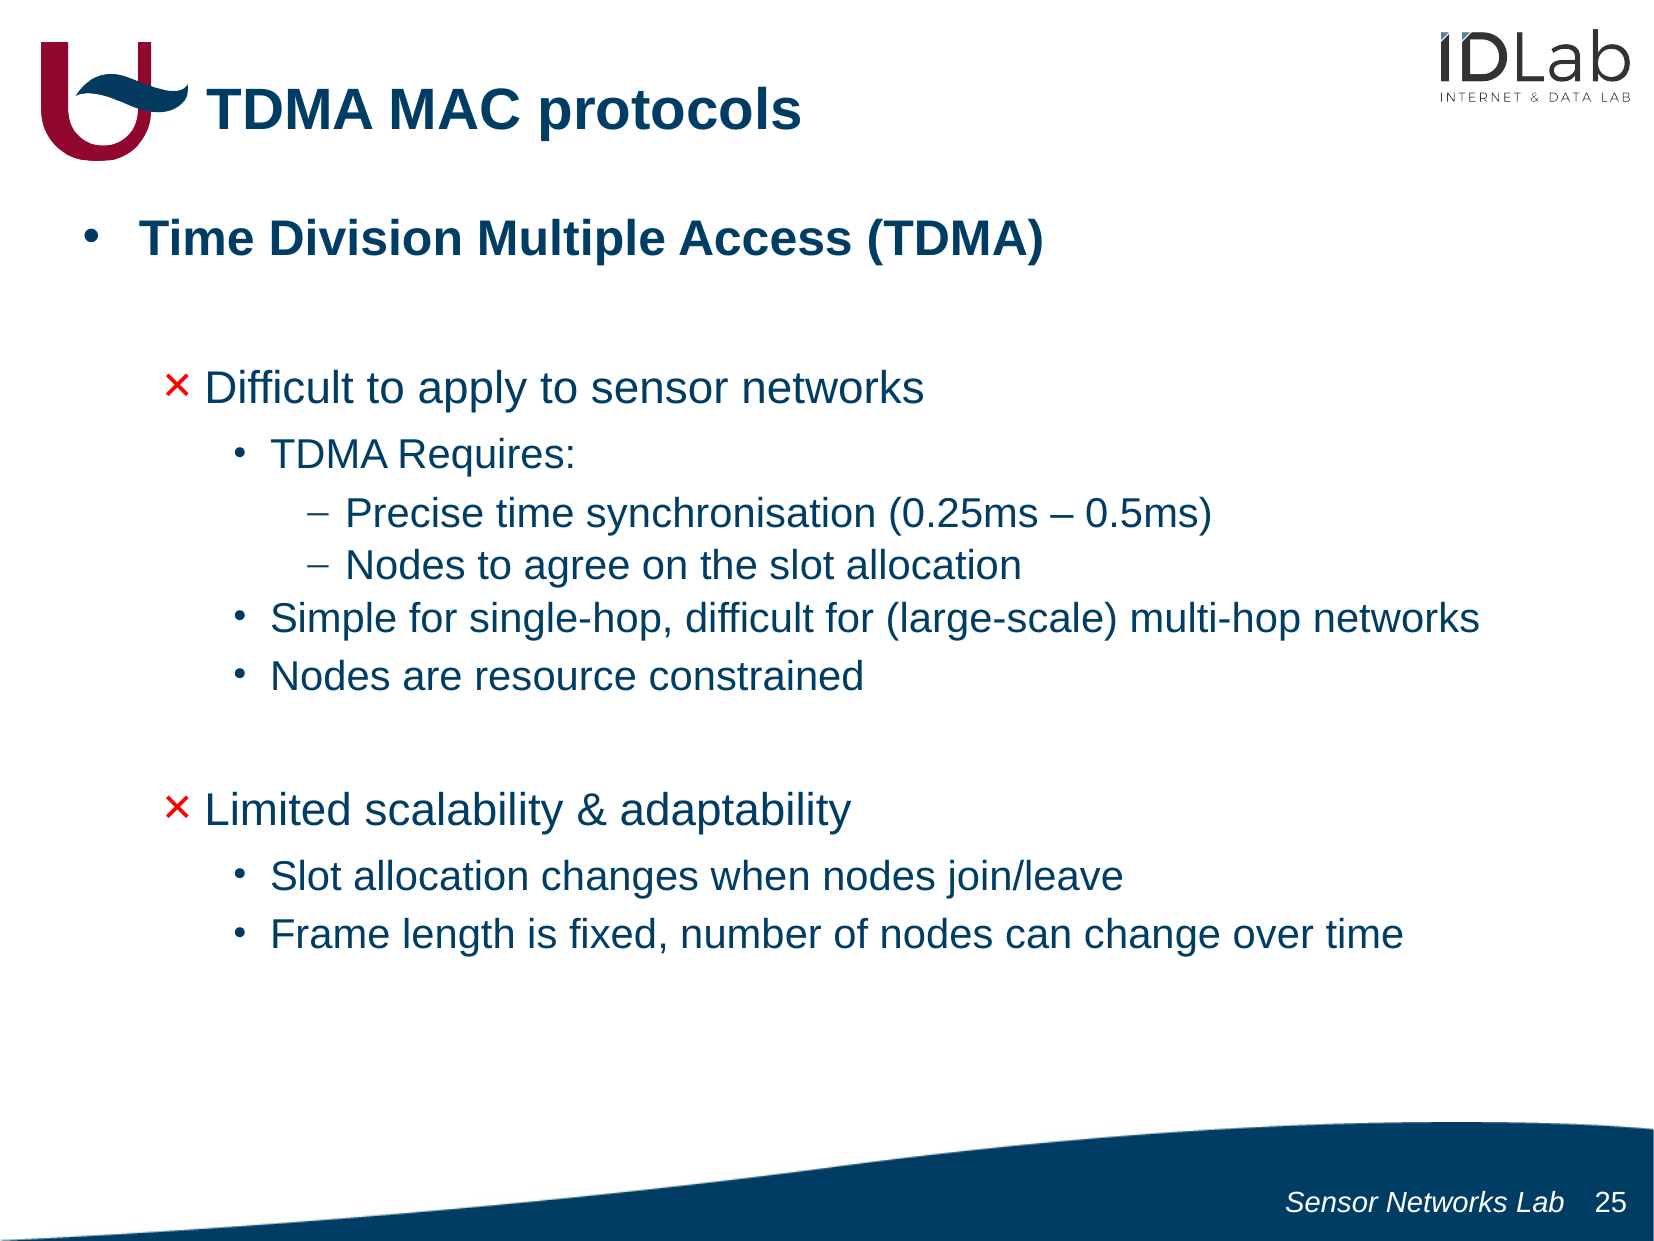

# TDMA MAC protocols
Time Division Multiple Access (TDMA)

Difficult to apply to sensor networks
TDMA Requires:
Precise time synchronisation (0.25ms – 0.5ms)
Nodes to agree on the slot allocation
Simple for single-hop, difficult for (large-scale) multi-hop networks
Nodes are resource constrained

Limited scalability & adaptability
Slot allocation changes when nodes join/leave
Frame length is fixed, number of nodes can change over time

Sensor Networks Lab
25